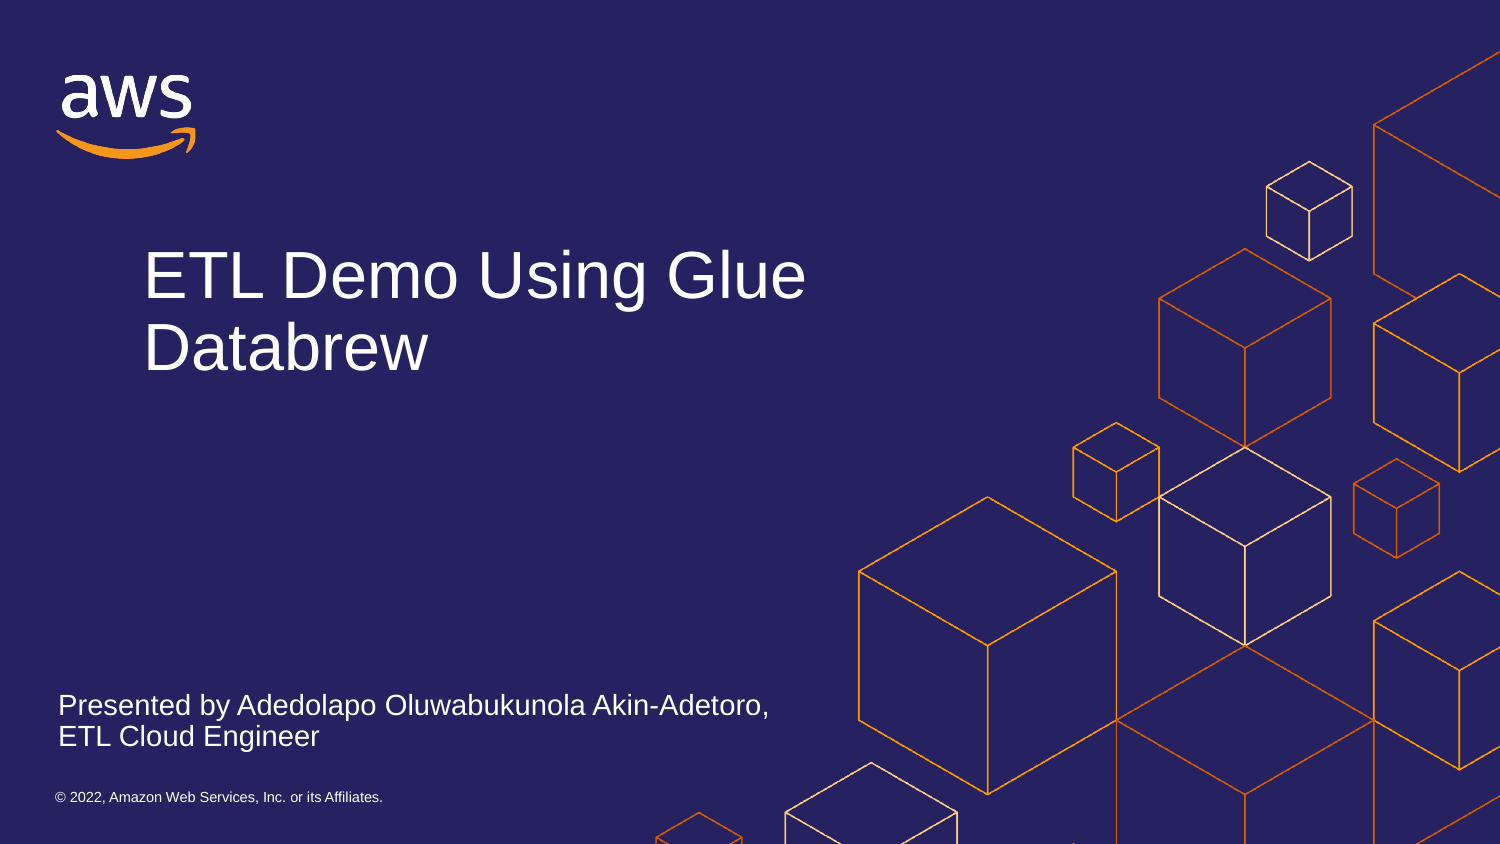

ETL Demo Using Glue Databrew
Presented by Adedolapo Oluwabukunola Akin-Adetoro, ETL Cloud Engineer